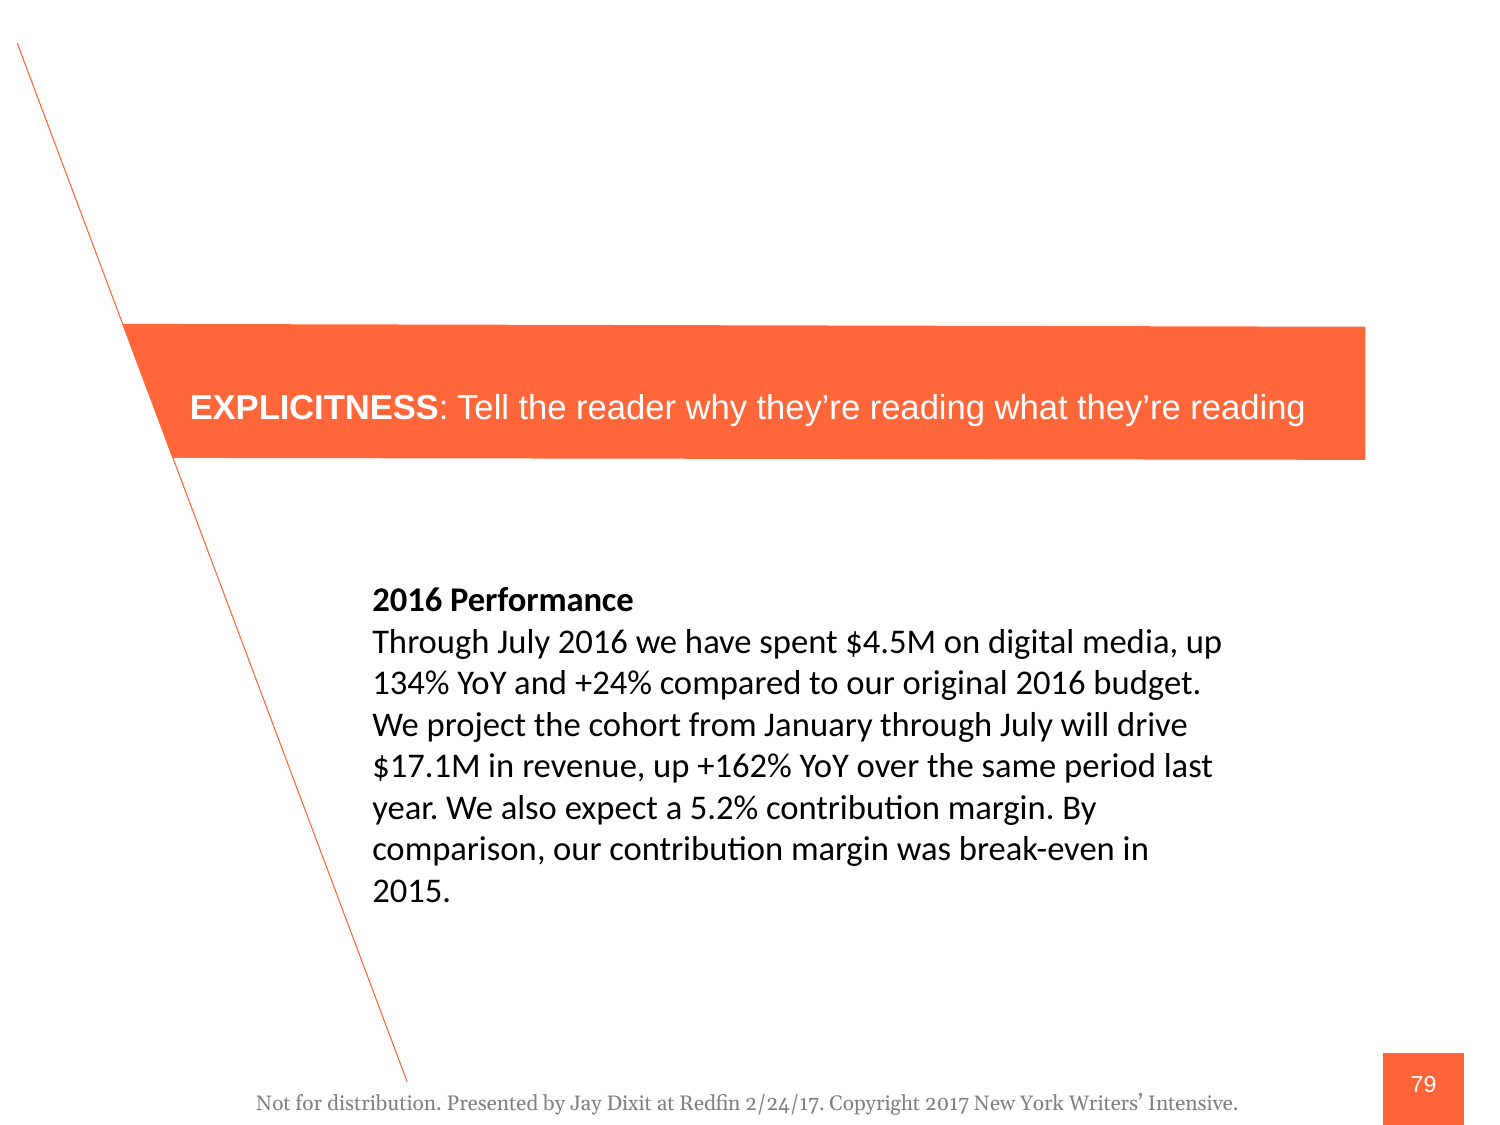

EXPLICITNESS: Tell the reader why they’re reading what they’re reading

2016 Performance
Through July 2016 we have spent $4.5M on digital media, up 134% YoY and +24% compared to our original 2016 budget. We project the cohort from January through July will drive $17.1M in revenue, up +162% YoY over the same period last year. We also expect a 5.2% contribution margin. By comparison, our contribution margin was break-even in 2015.